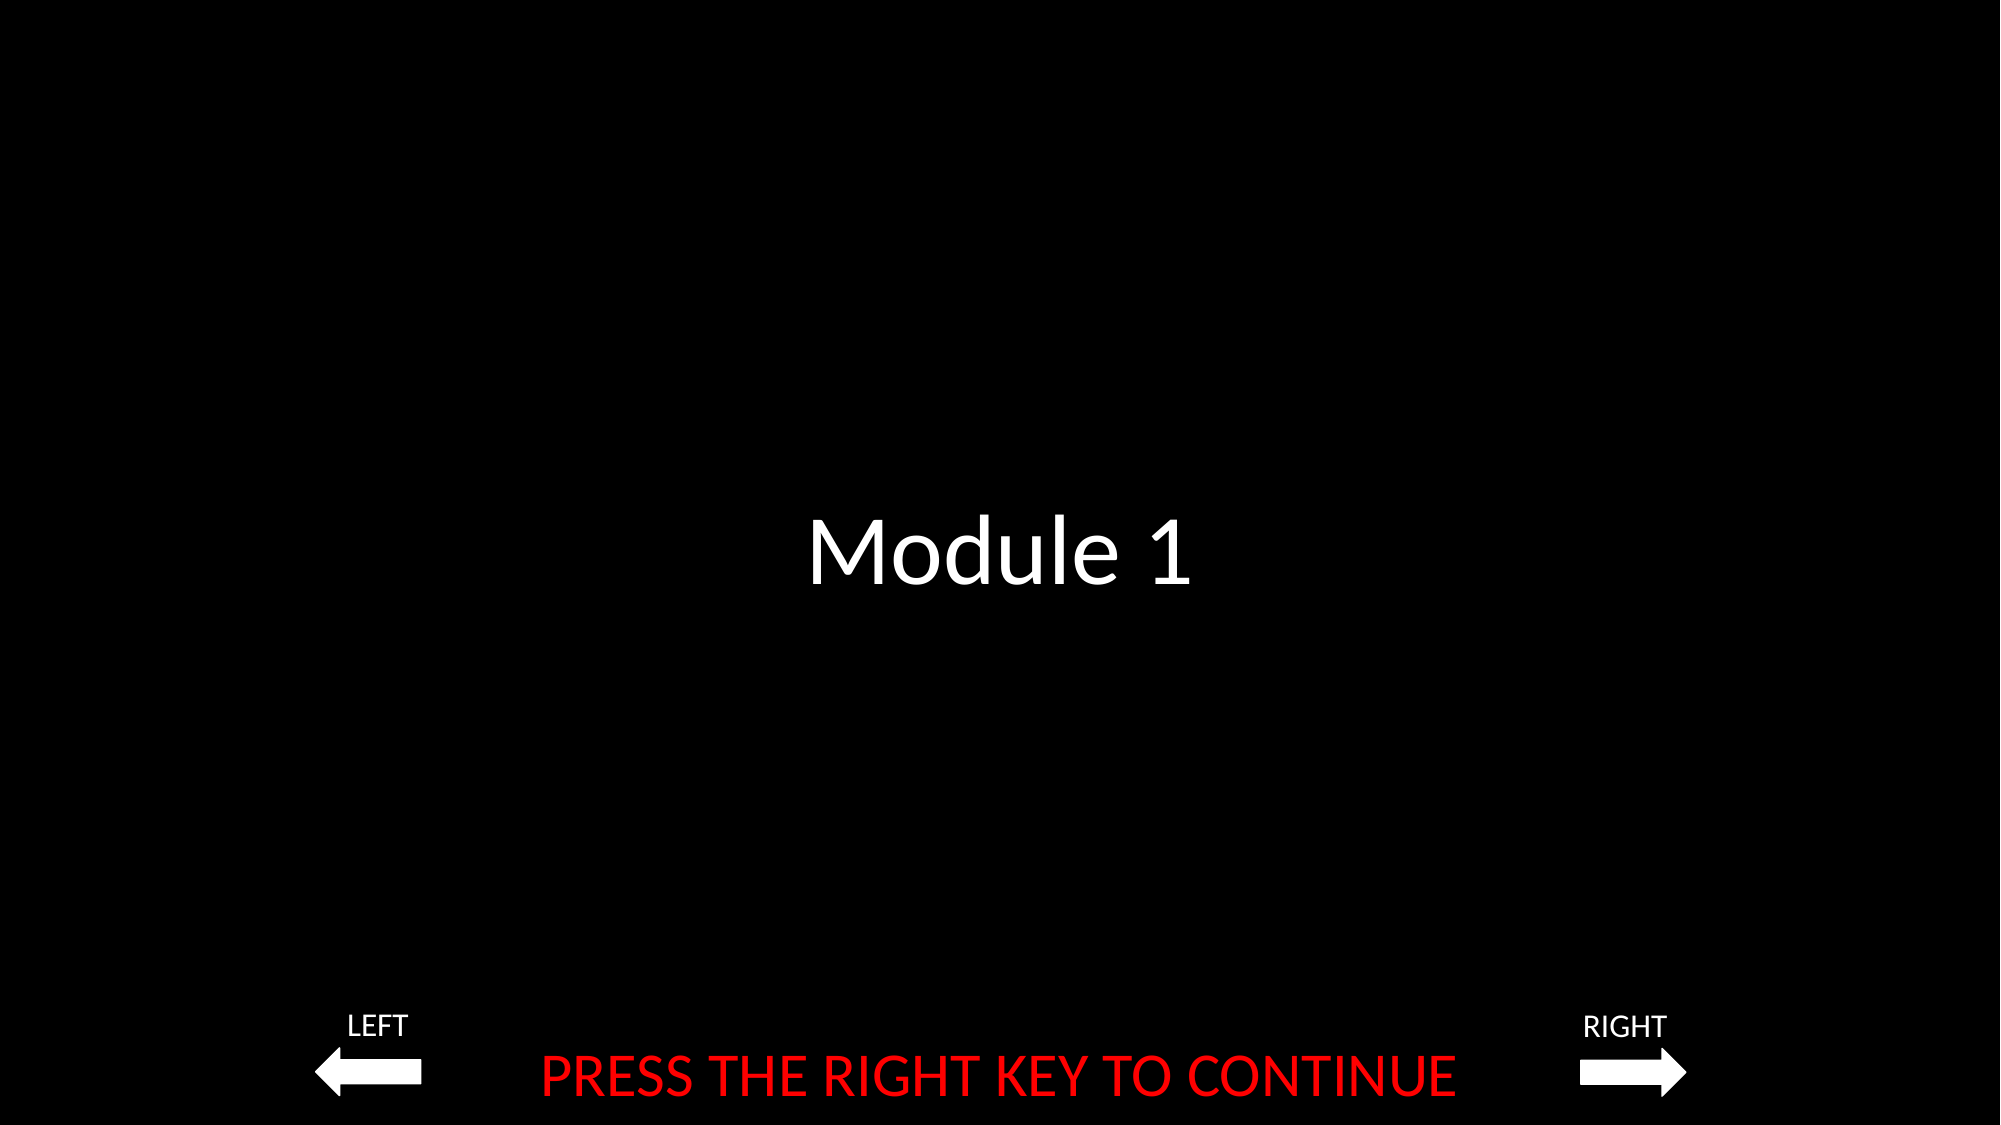

Module 1
LEFT
RIGHT
PRESS THE RIGHT KEY TO CONTINUE